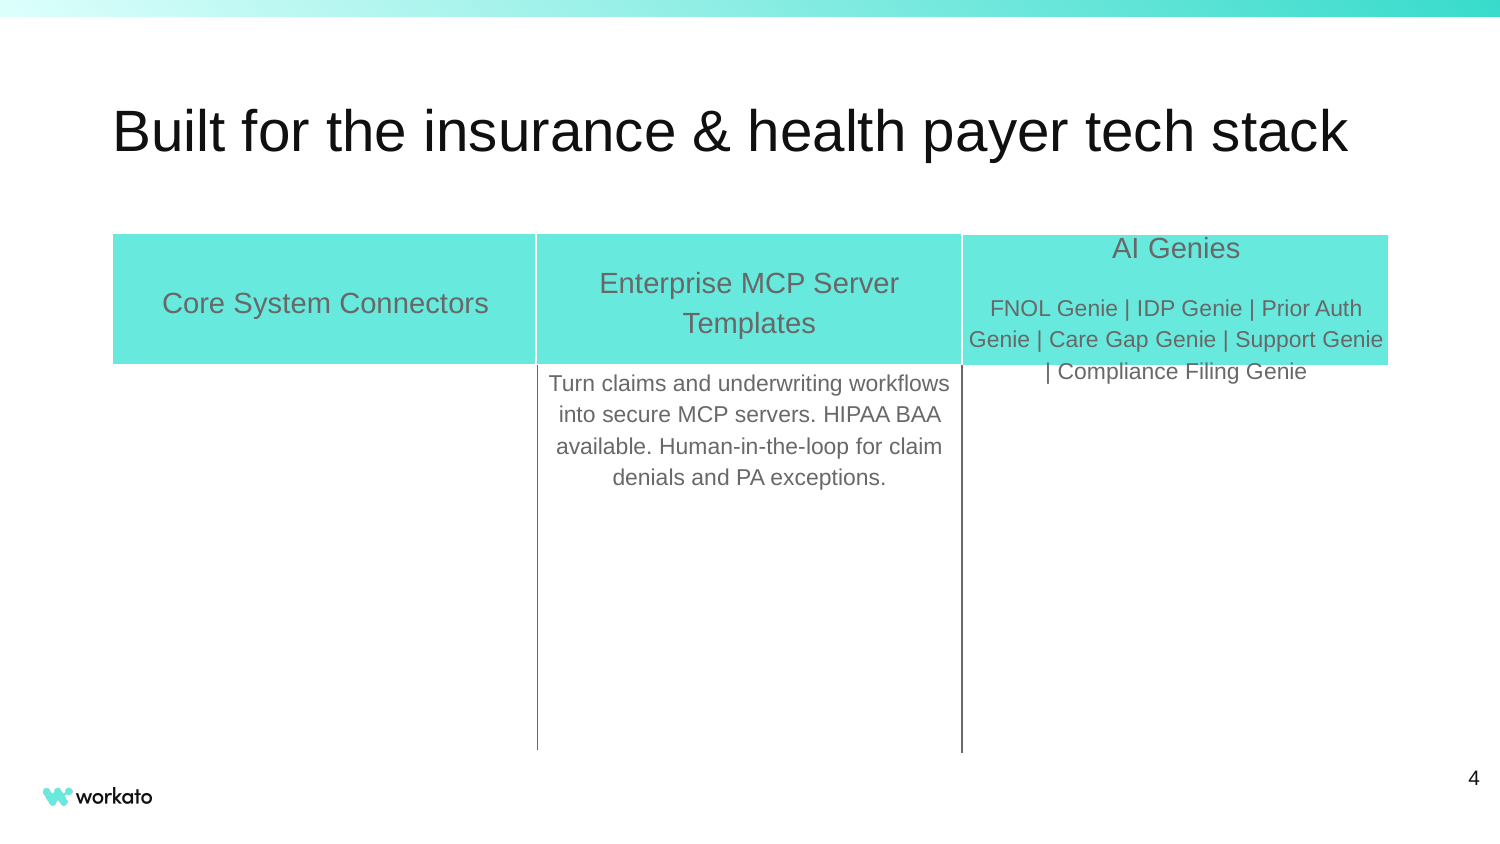

# Built for the insurance & health payer tech stack

Enterprise MCP Server Templates
Turn claims and underwriting workflows into secure MCP servers. HIPAA BAA available. Human-in-the-loop for claim denials and PA exceptions.

AI Genies
FNOL Genie | IDP Genie | Prior Auth Genie | Care Gap Genie | Support Genie | Compliance Filing Genie
Core System Connectors
4